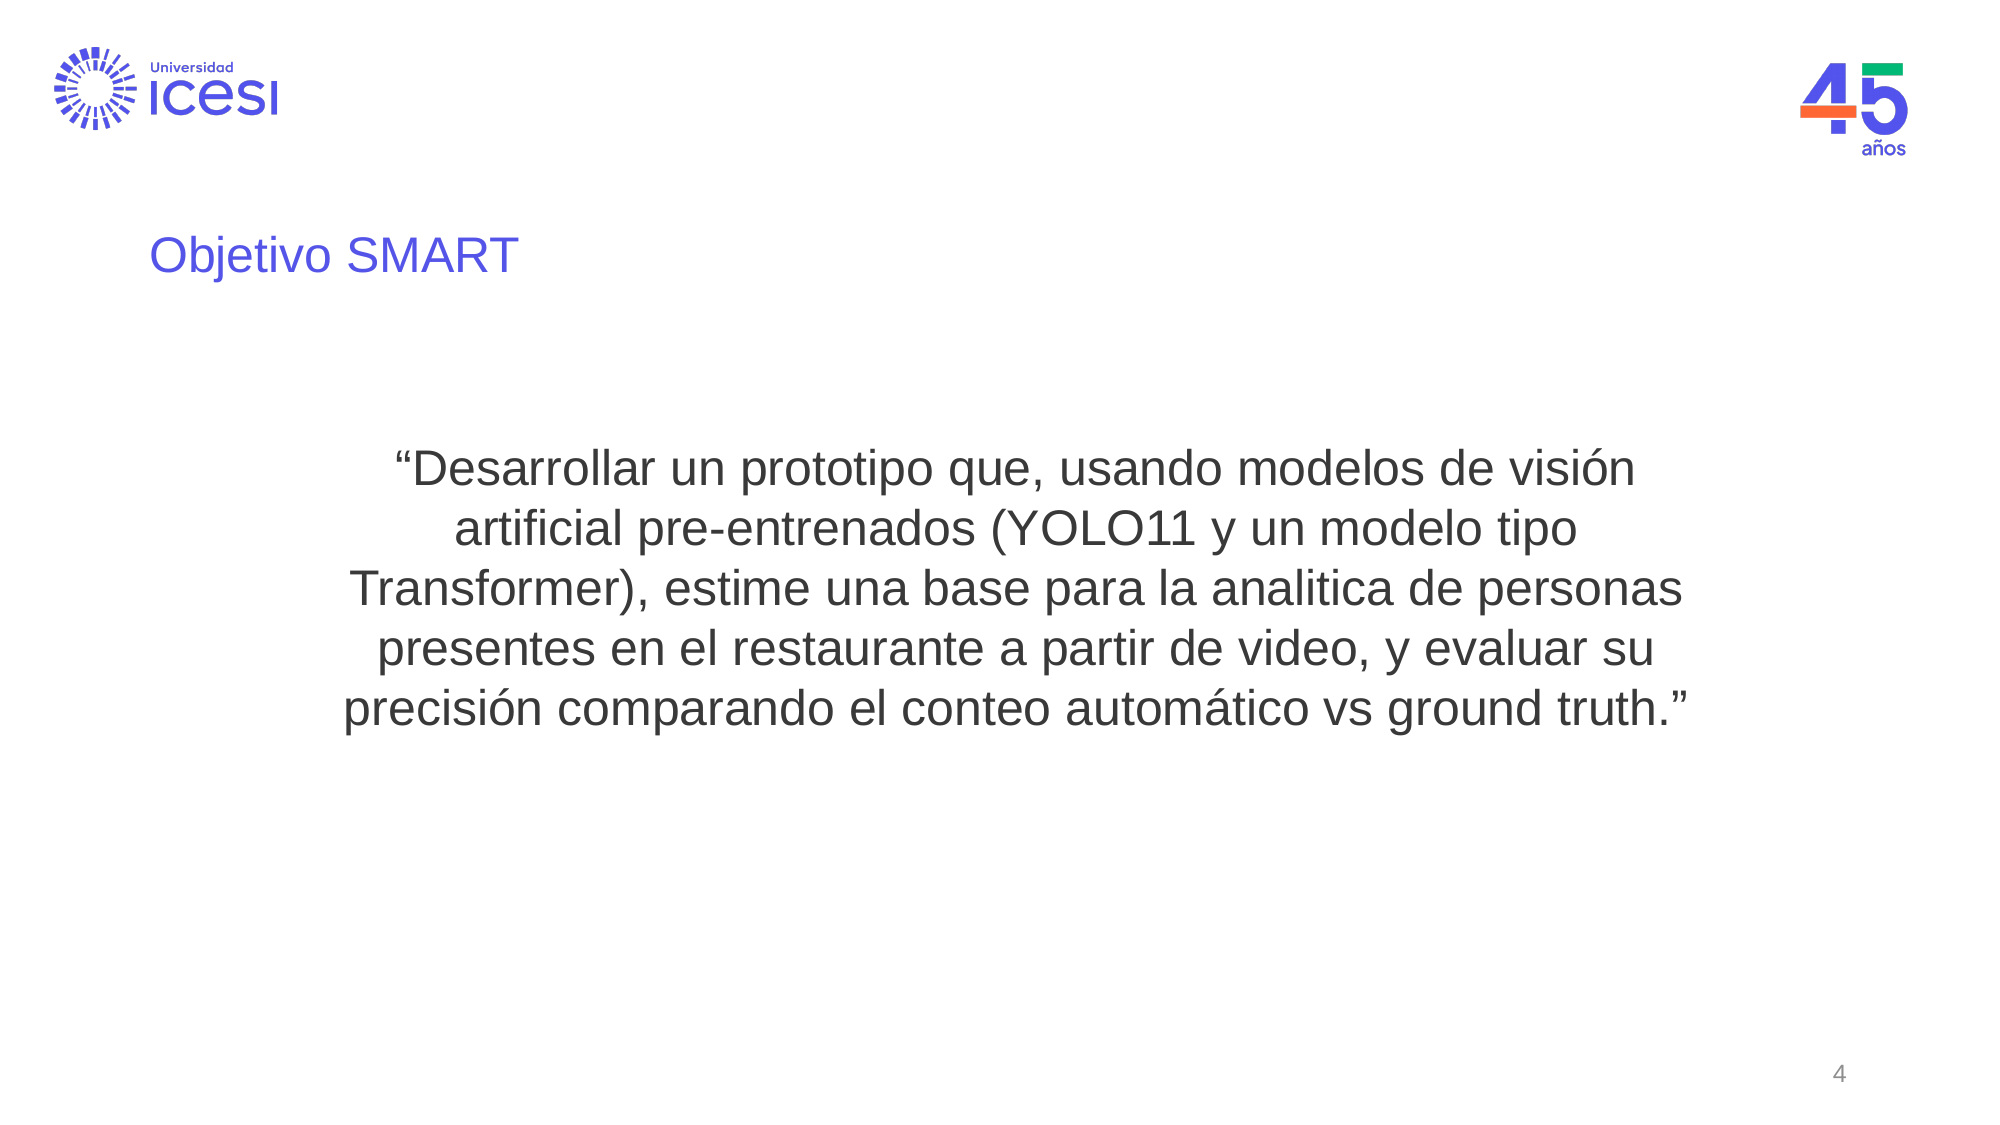

# Objetivo SMART
“Desarrollar un prototipo que, usando modelos de visión artificial pre-entrenados (YOLO11 y un modelo tipo Transformer), estime una base para la analitica de personas presentes en el restaurante a partir de video, y evaluar su precisión comparando el conteo automático vs ground truth.”

4